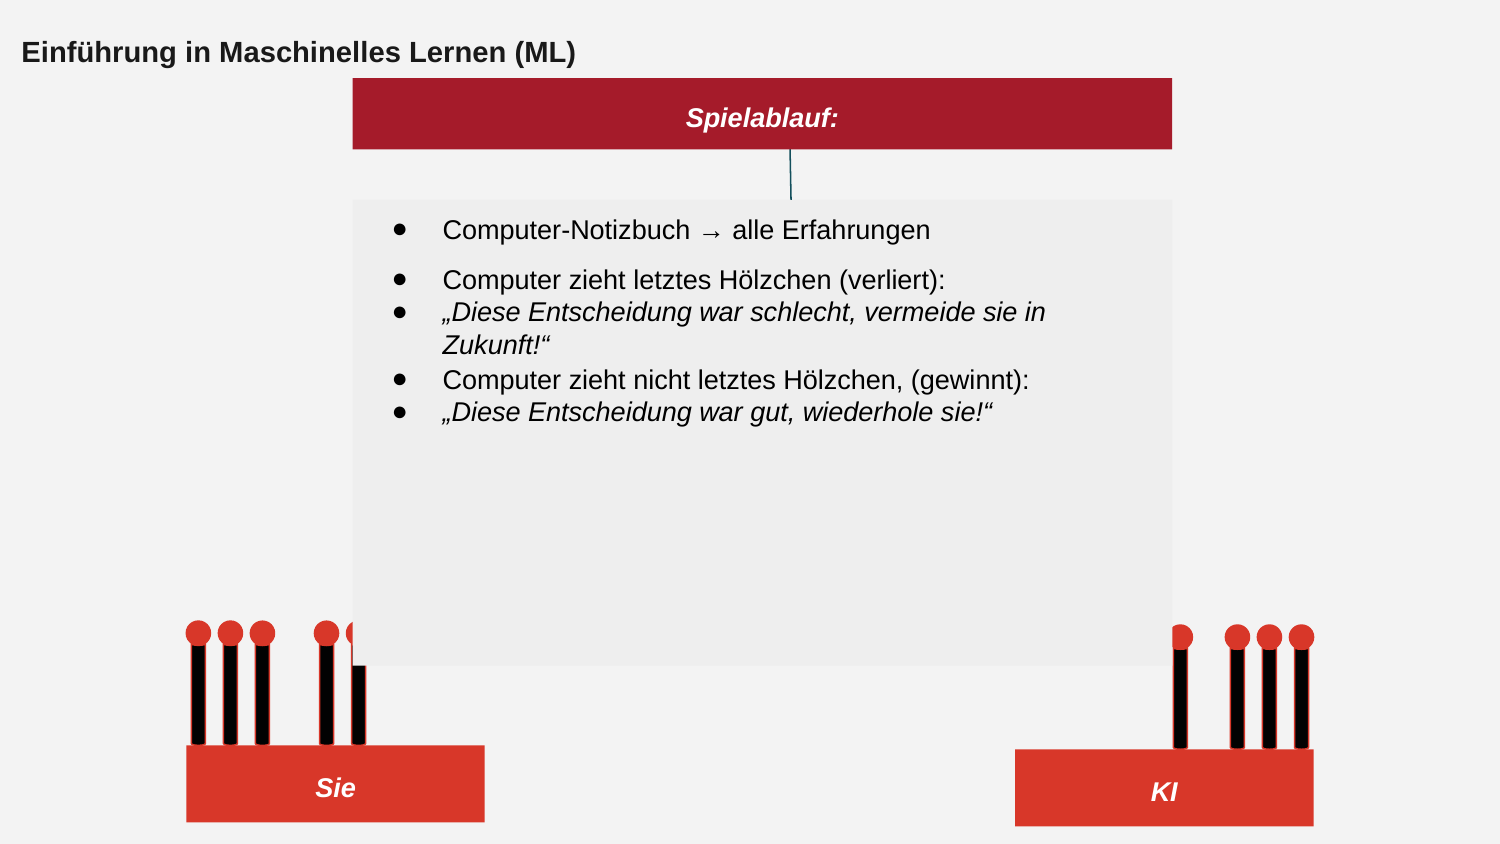

Einführung in Maschinelles Lernen (ML)
Spielablauf:

Spielsituation: vorletzter Zug der KI
Computer-Notizbuch → alle Erfahrungen
Computer zieht letztes Hölzchen (verliert):
„Diese Entscheidung war schlecht, vermeide sie in Zukunft!“
Reihe 1
Computer zieht nicht letztes Hölzchen, (gewinnt):
„Diese Entscheidung war gut, wiederhole sie!“

Reihe 2

Reihe 3

Sie
KI